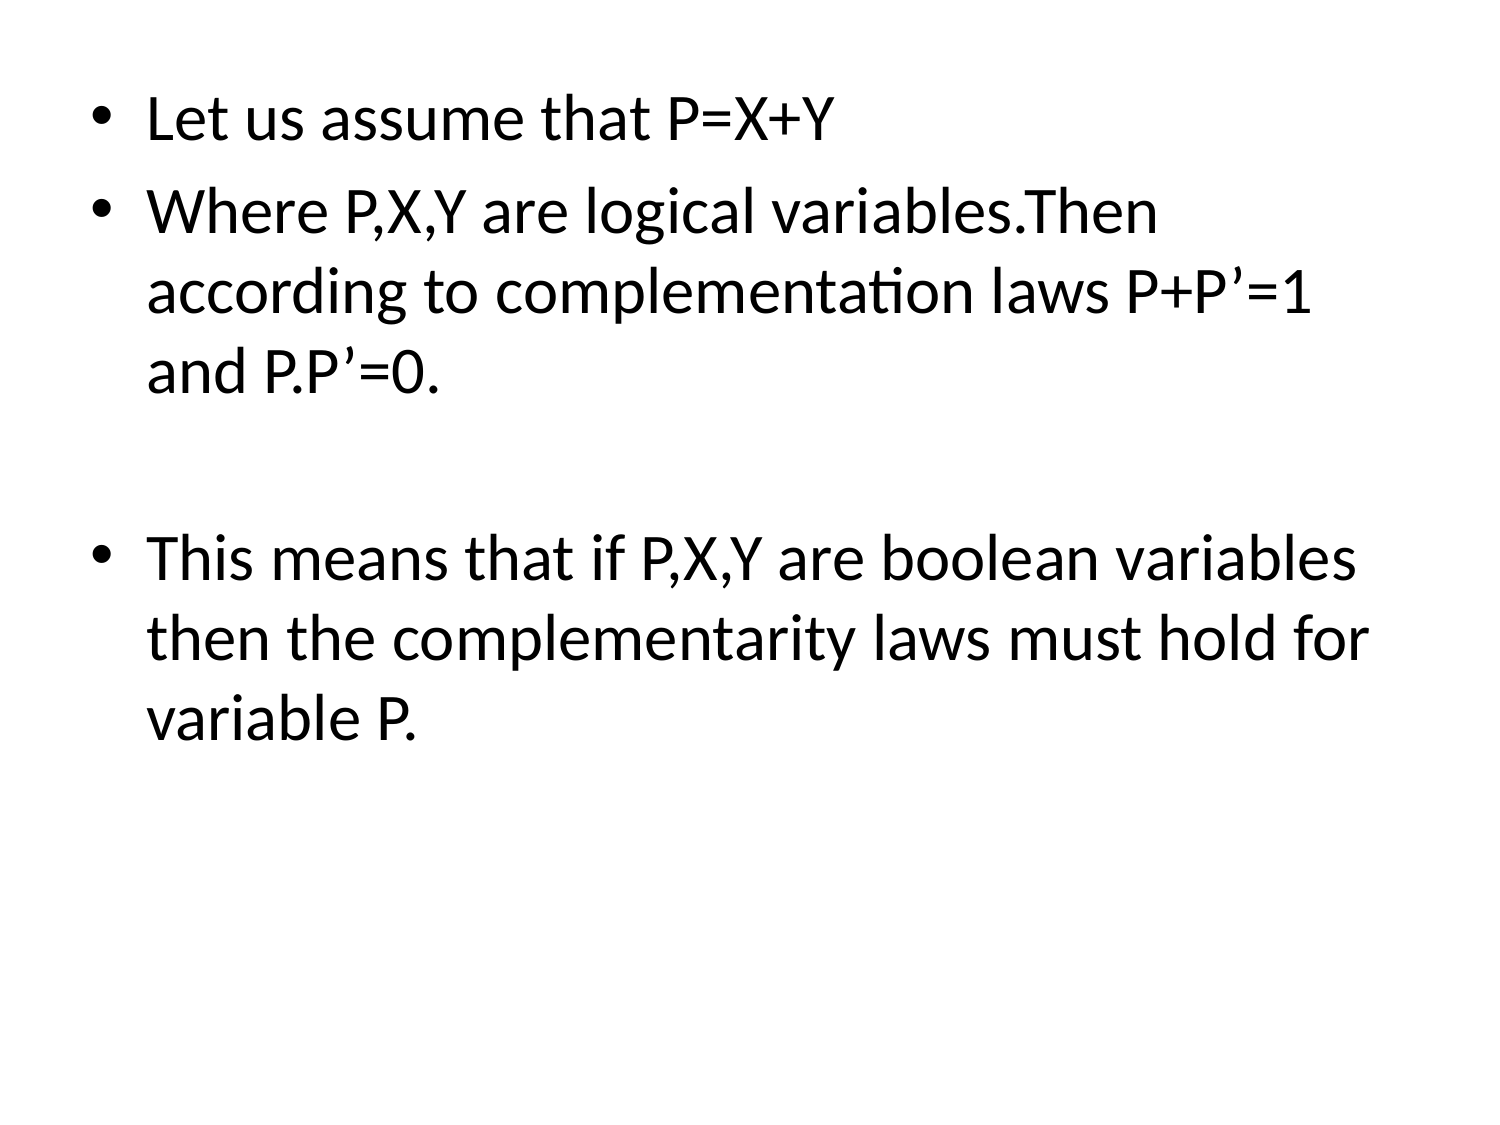

Let us assume that P=X+Y
Where P,X,Y are logical variables.Then according to complementation laws P+P’=1 and P.P’=0.

This means that if P,X,Y are boolean variables then the complementarity laws must hold for variable P.